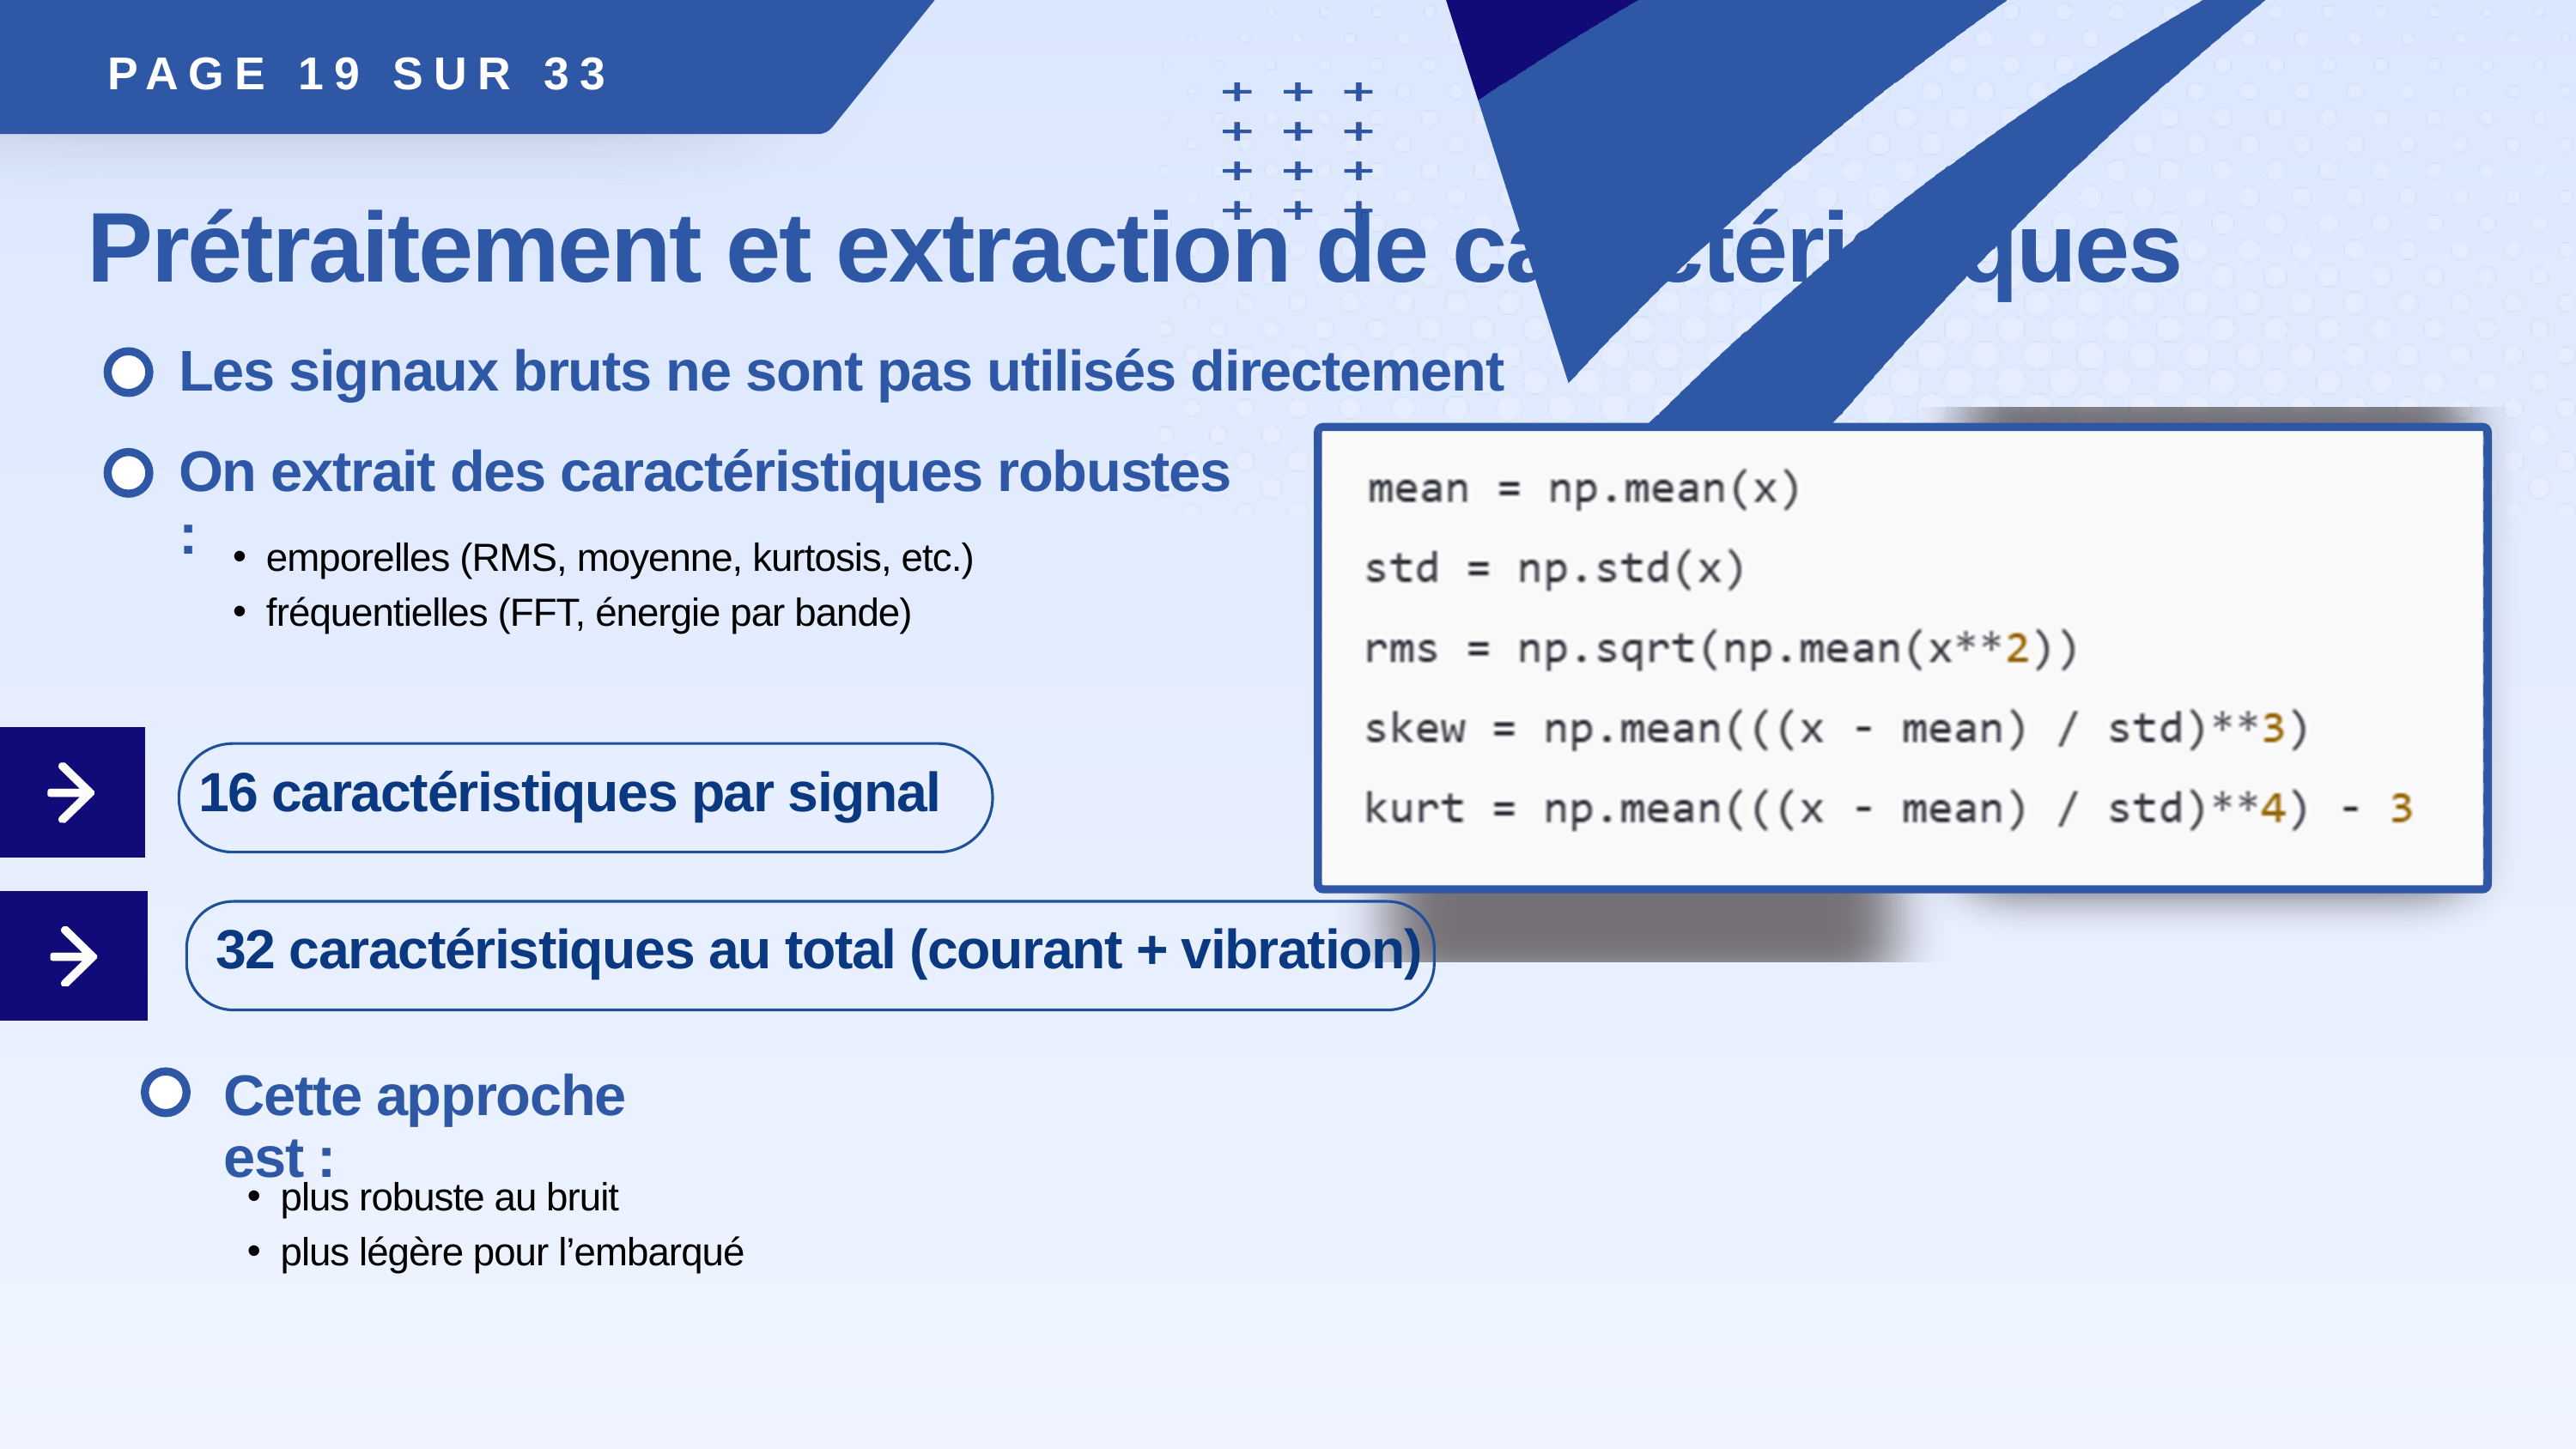

PAGE 19 SUR 33

Prétraitement et extraction de caractéristiques
Les signaux bruts ne sont pas utilisés directement

On extrait des caractéristiques robustes :

emporelles (RMS, moyenne, kurtosis, etc.)
fréquentielles (FFT, énergie par bande)

16 caractéristiques par signal

32 caractéristiques au total (courant + vibration)
Cette approche est :

plus robuste au bruit
plus légère pour l’embarqué